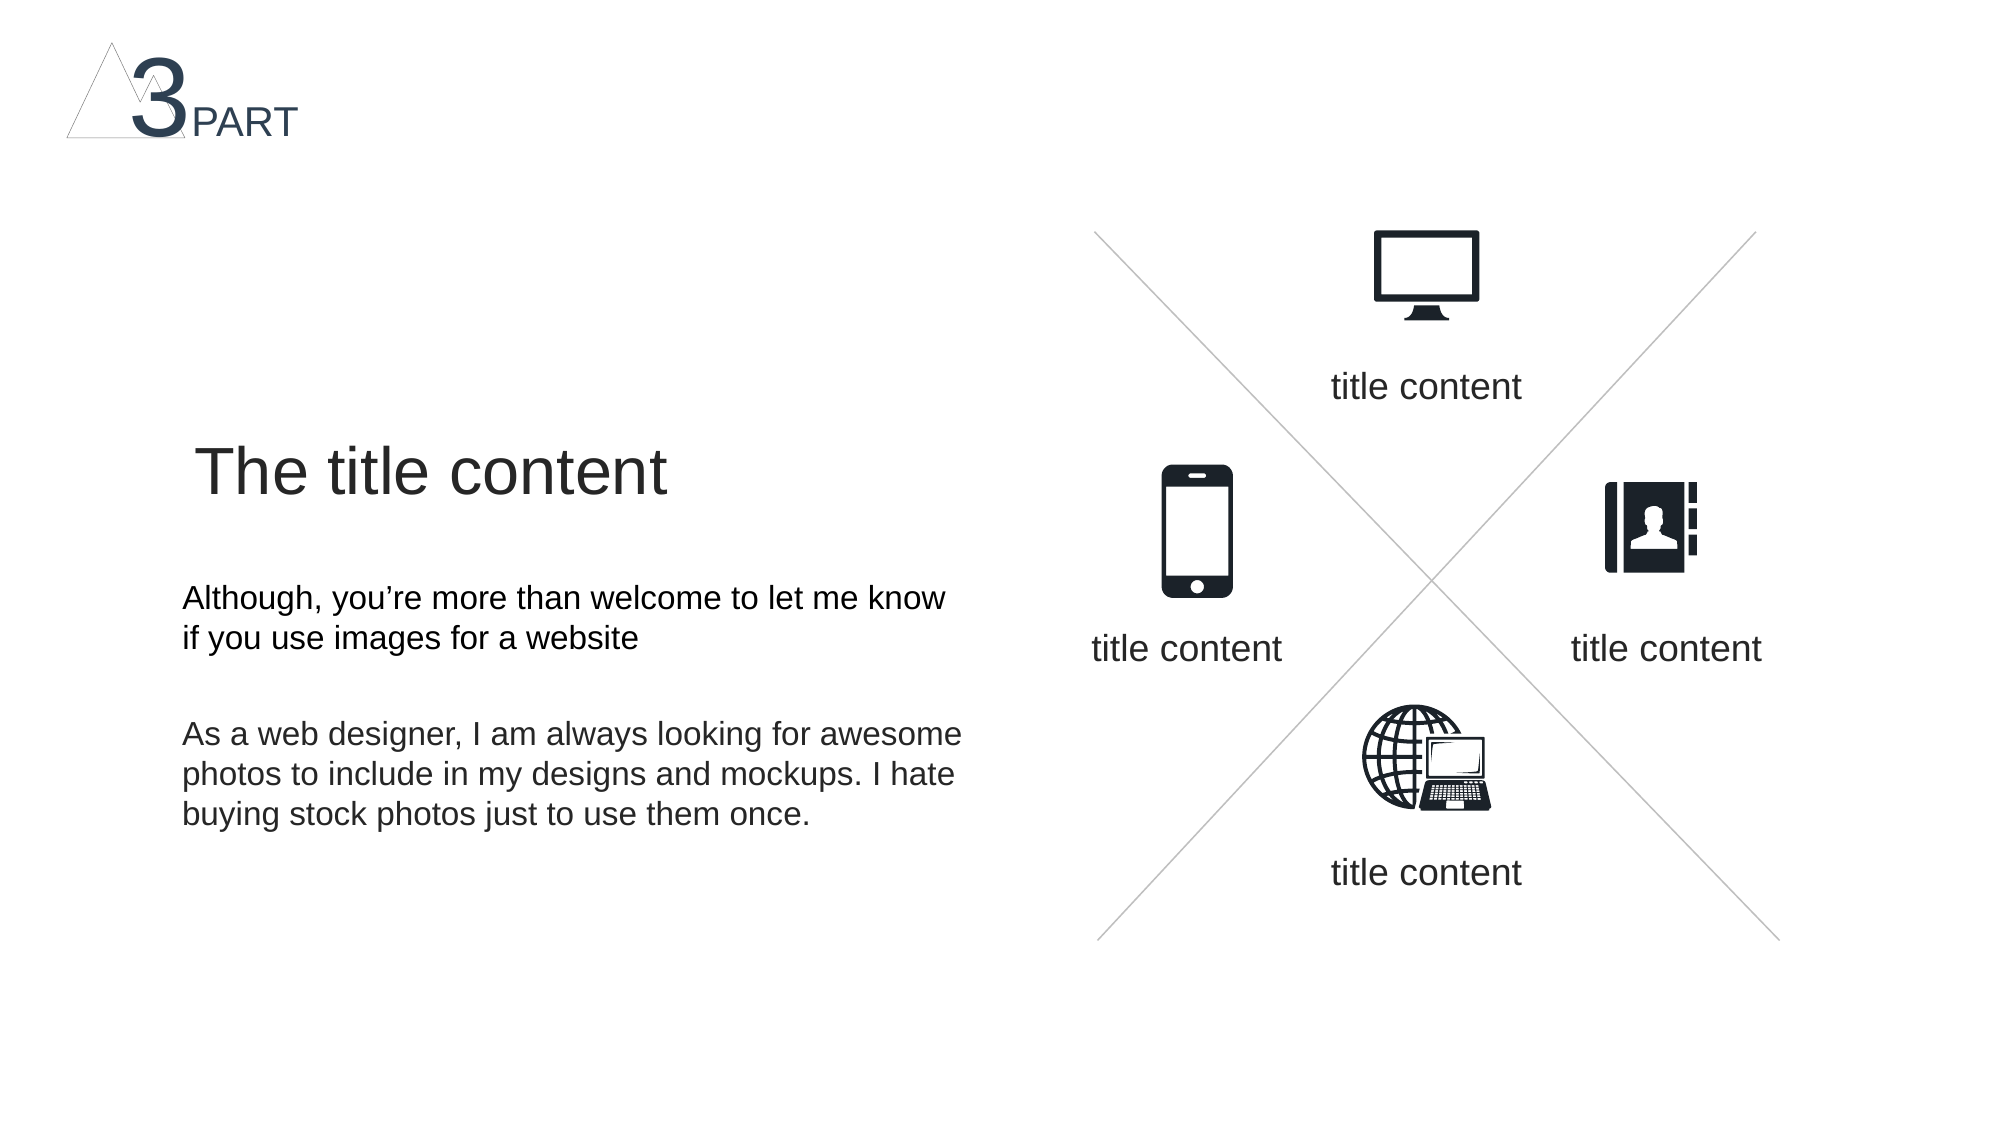

3PART

title content
The title content

Although, you’re more than welcome to let me know if you use images for a website
title content
title content
As a web designer, I am always looking for awesome photos to include in my designs and mockups. I hate buying stock photos just to use them once.

title content